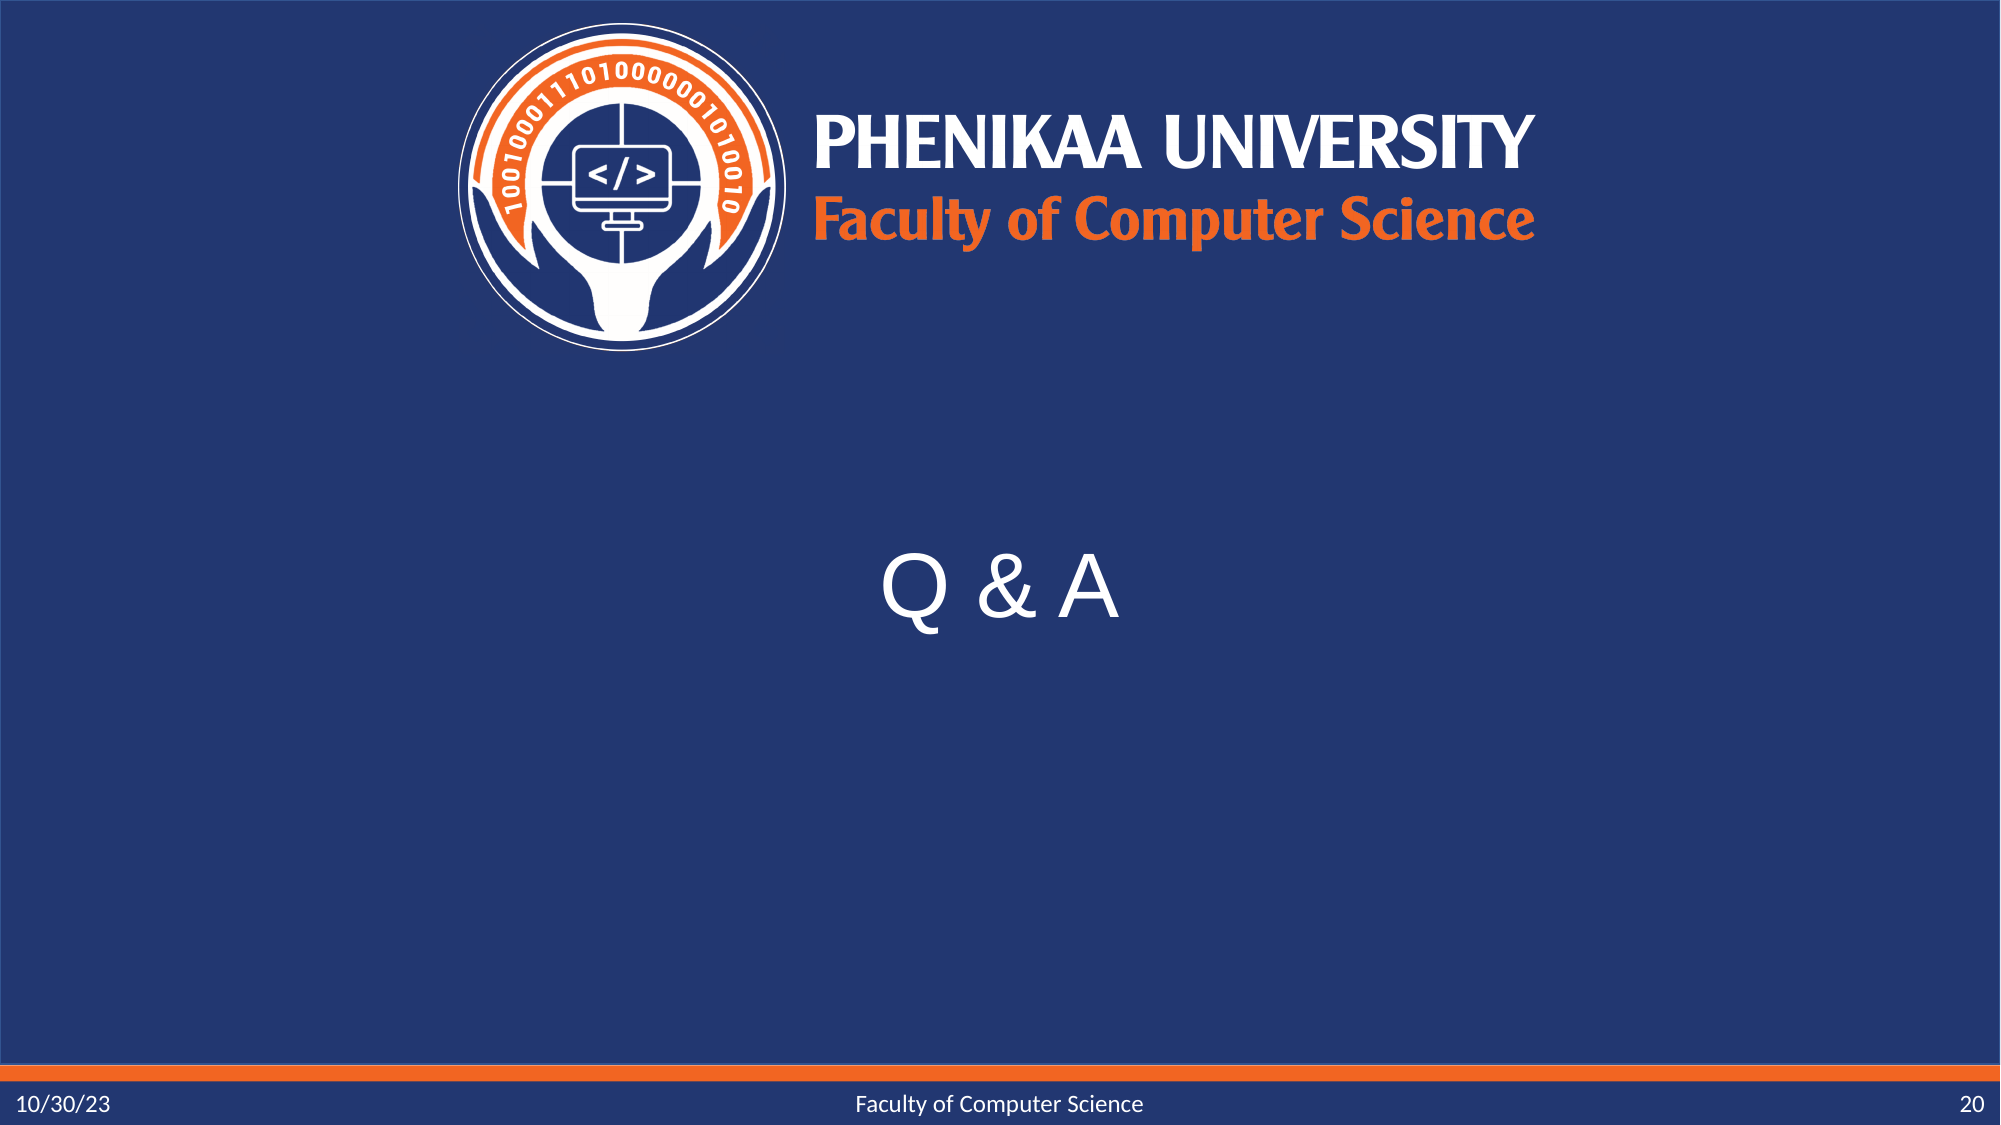

# Q & A
10/30/23
Faculty of Computer Science
20